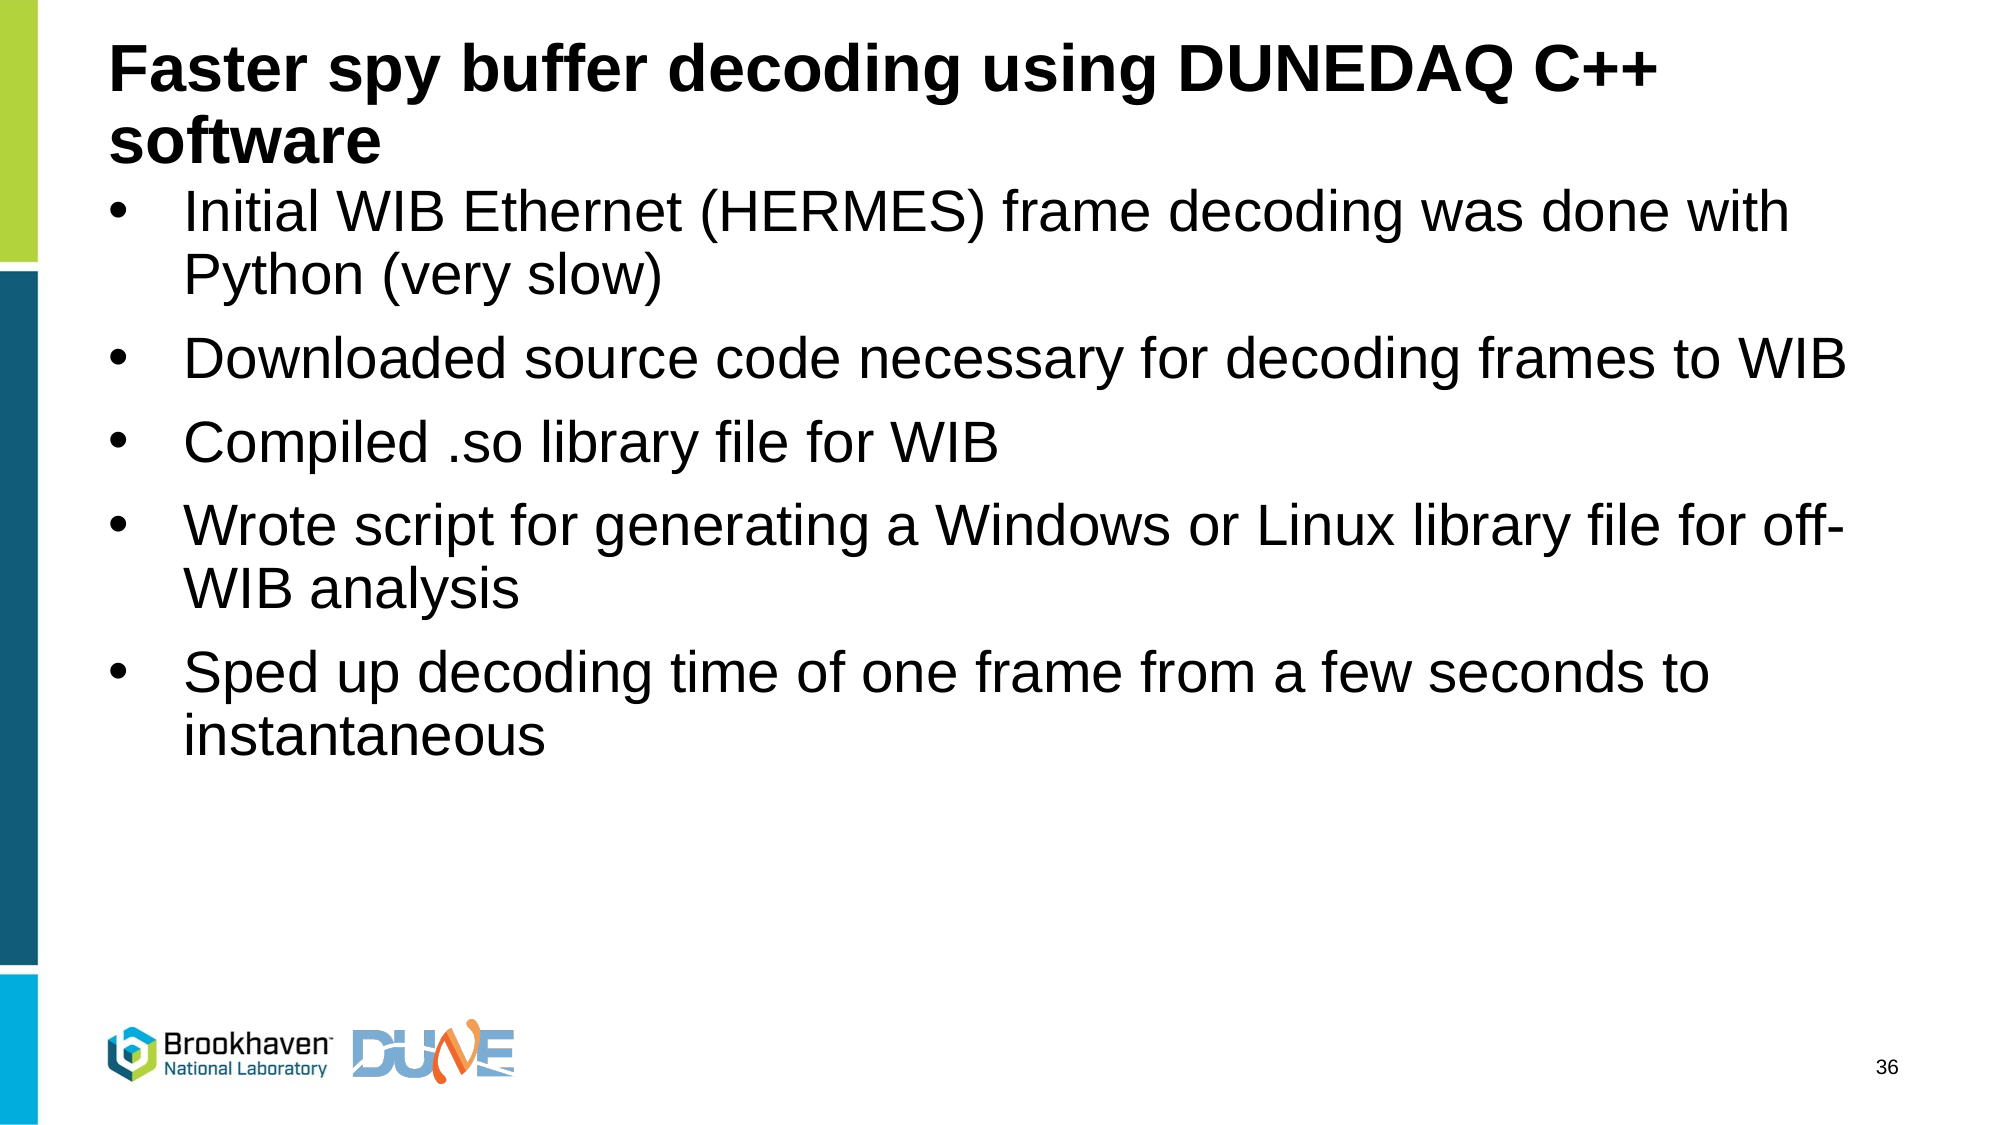

# Faster spy buffer decoding using DUNEDAQ C++ software
Initial WIB Ethernet (HERMES) frame decoding was done with Python (very slow)
Downloaded source code necessary for decoding frames to WIB
Compiled .so library file for WIB
Wrote script for generating a Windows or Linux library file for off-WIB analysis
Sped up decoding time of one frame from a few seconds to instantaneous

36